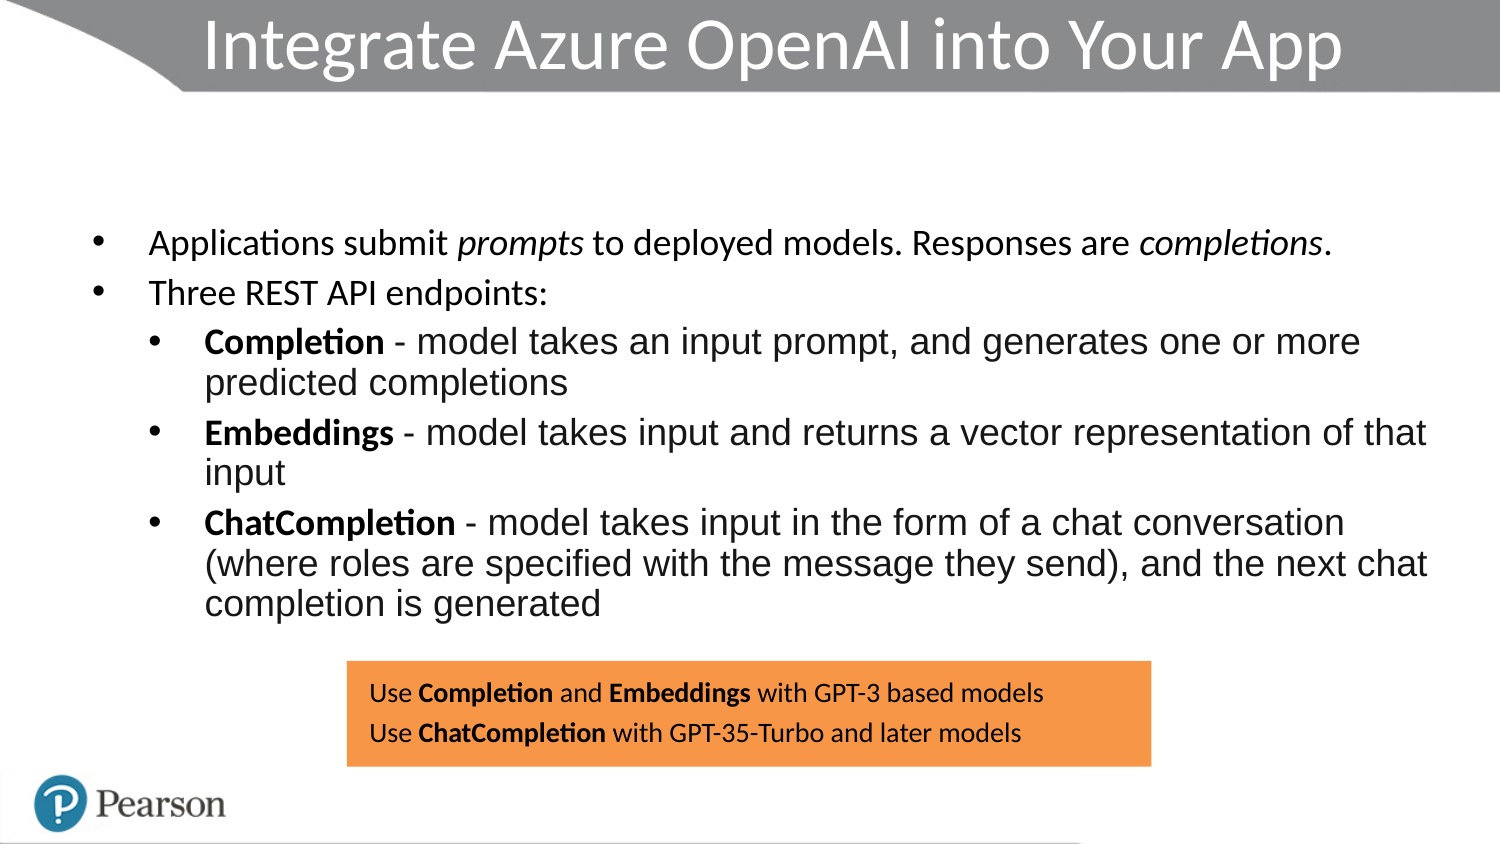

# Integrate Azure OpenAI into Your App
Applications submit prompts to deployed models. Responses are completions.
Three REST API endpoints:
Completion - model takes an input prompt, and generates one or more predicted completions
Embeddings - model takes input and returns a vector representation of that input
ChatCompletion - model takes input in the form of a chat conversation (where roles are specified with the message they send), and the next chat completion is generated
Use Completion and Embeddings with GPT-3 based models
Use ChatCompletion with GPT-35-Turbo and later models